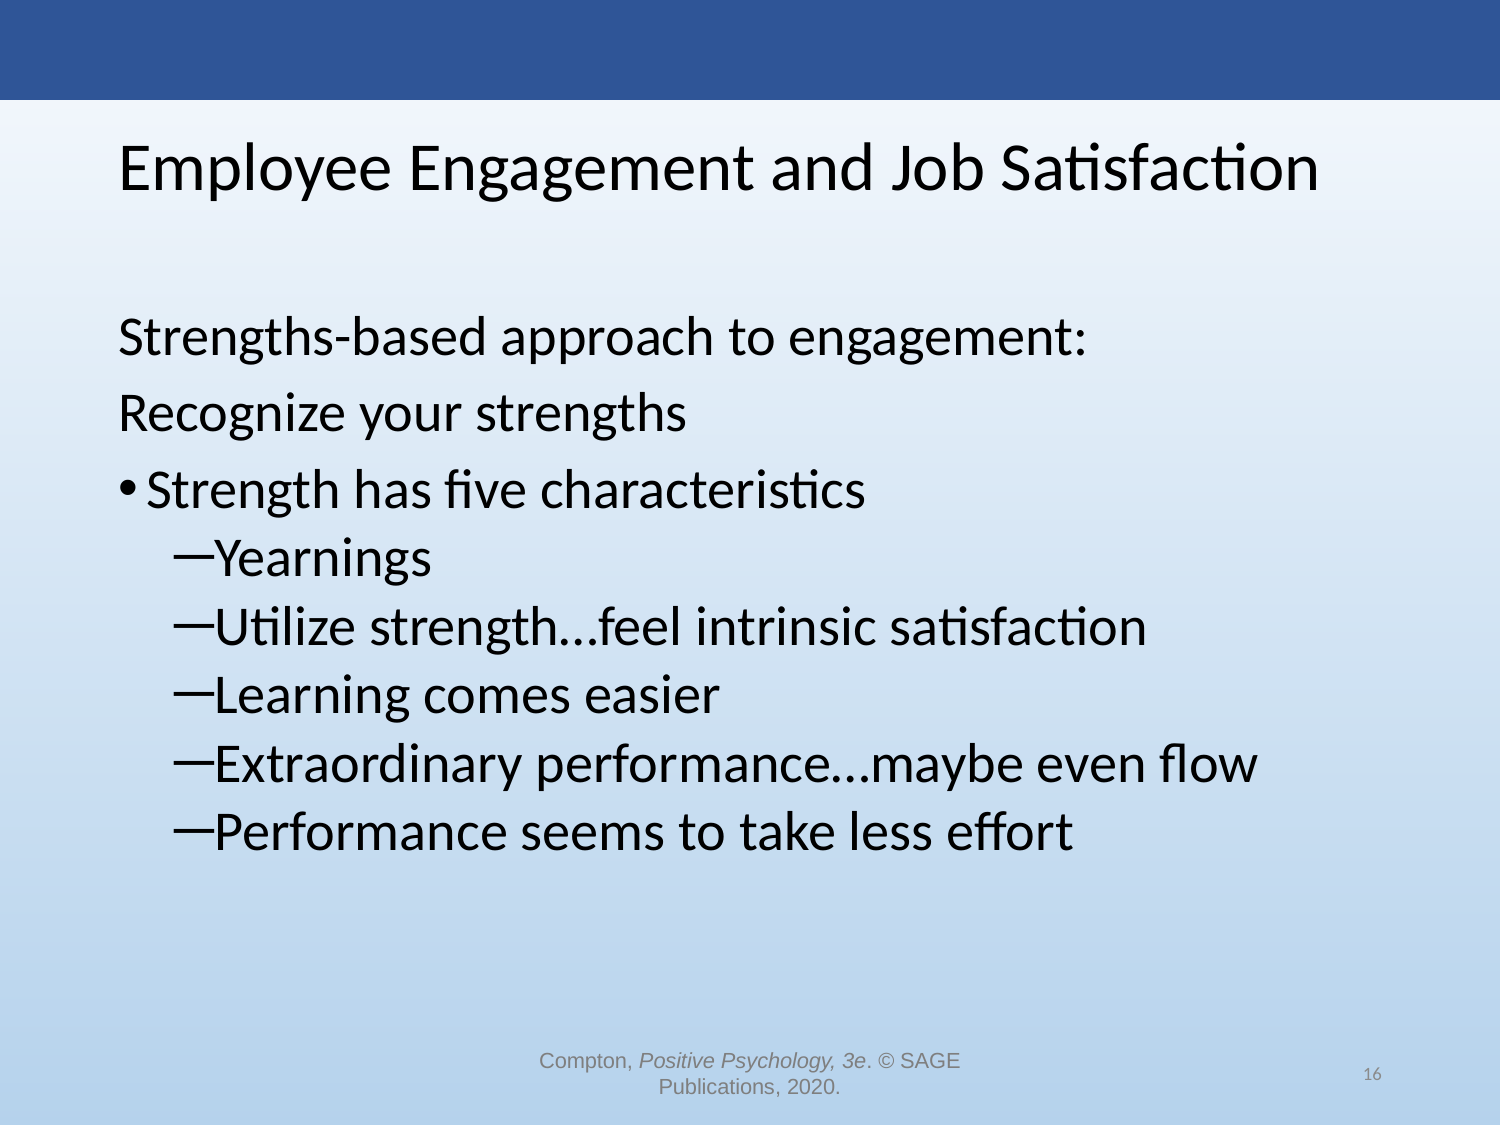

# Employee Engagement and Job Satisfaction
Strengths-based approach to engagement:
Recognize your strengths
Strength has five characteristics
Yearnings
Utilize strength…feel intrinsic satisfaction
Learning comes easier
Extraordinary performance…maybe even flow
Performance seems to take less effort
Compton, Positive Psychology, 3e. © SAGE Publications, 2020.
16